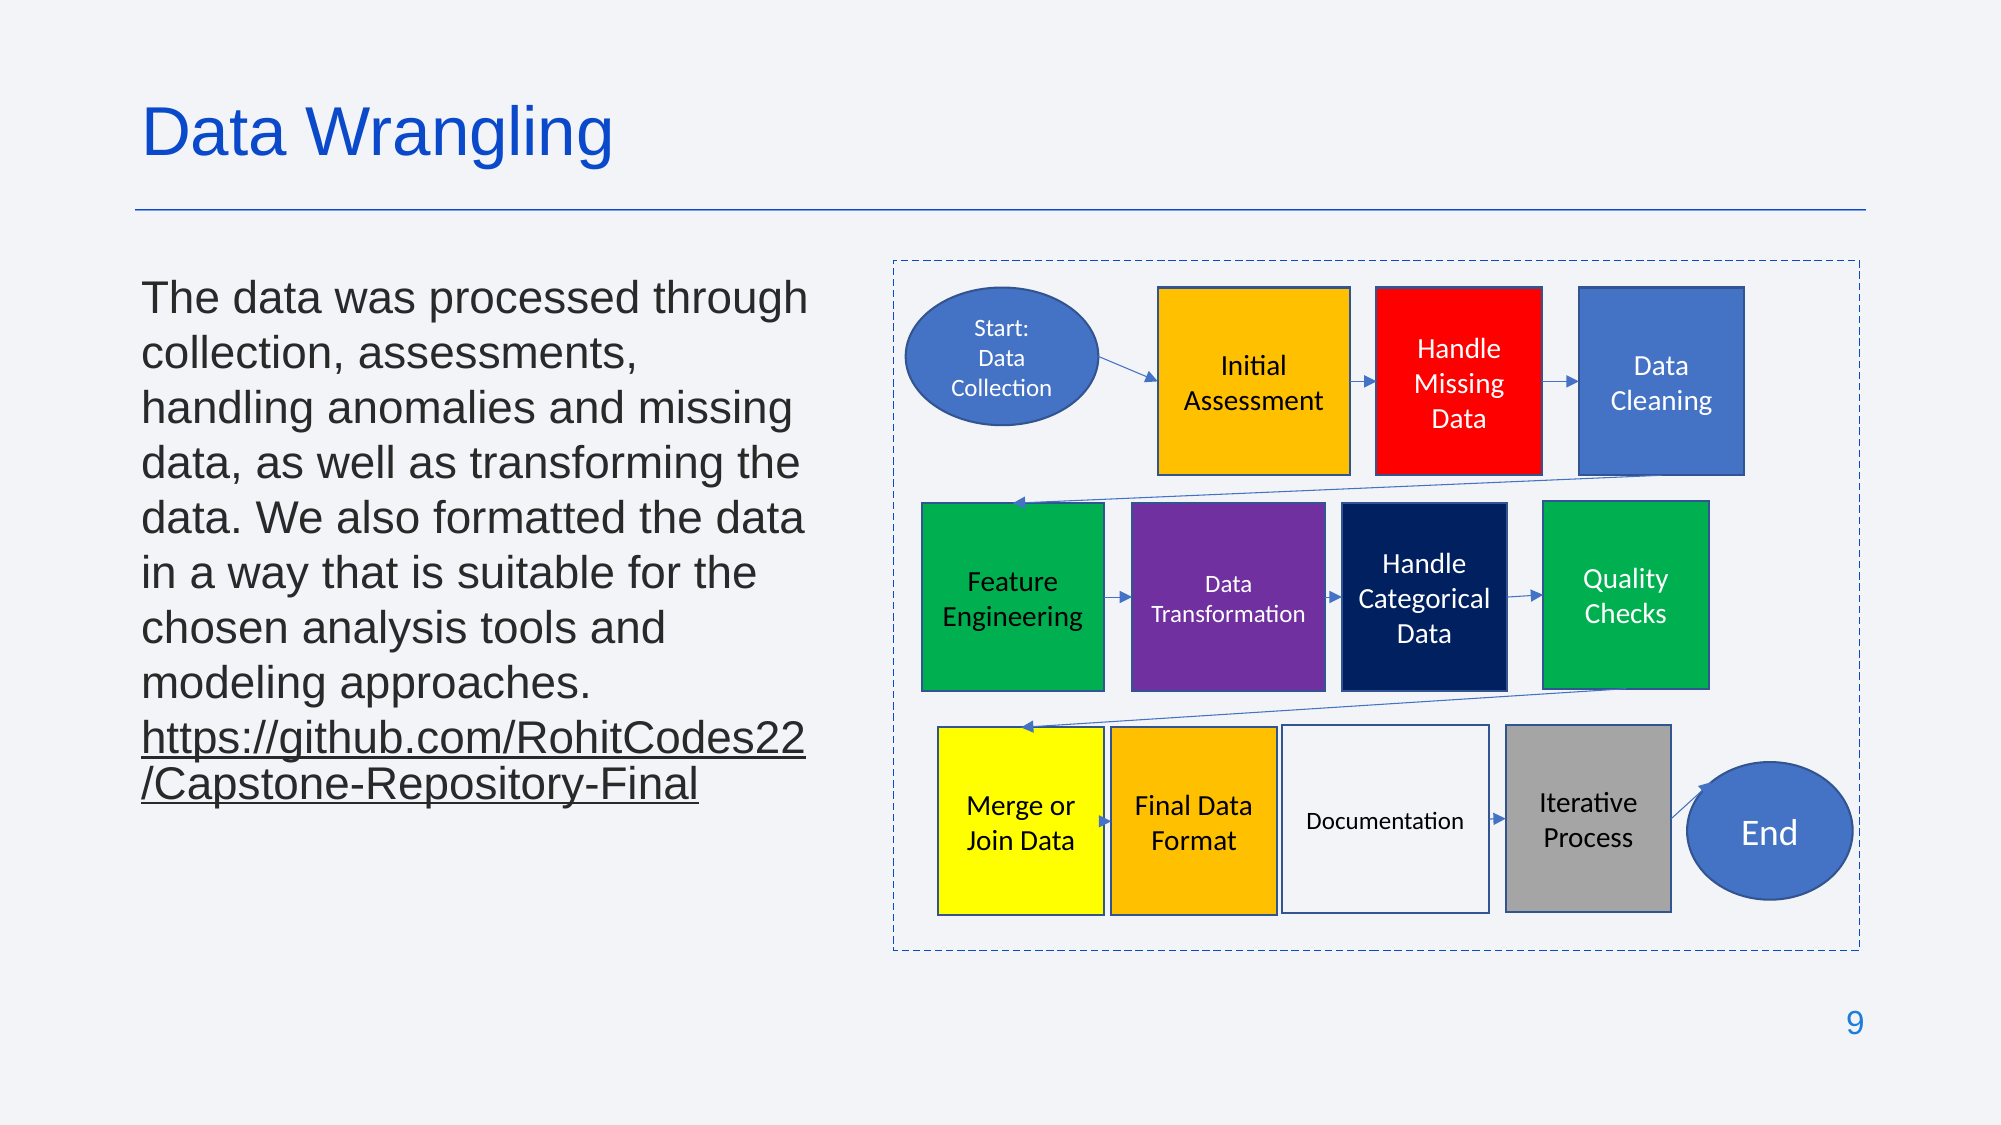

Data Wrangling
The data was processed through collection, assessments, handling anomalies and missing data, as well as transforming the data. We also formatted the data in a way that is suitable for the chosen analysis tools and modeling approaches.
https://github.com/RohitCodes22/Capstone-Repository-Final

Start: Data Collection
Data Cleaning
Initial Assessment
Handle Missing Data
Quality Checks
Handle Categorical Data
Feature Engineering
Data Transformation
Iterative Process
Documentation
Merge or Join Data
Final Data Format
End
9